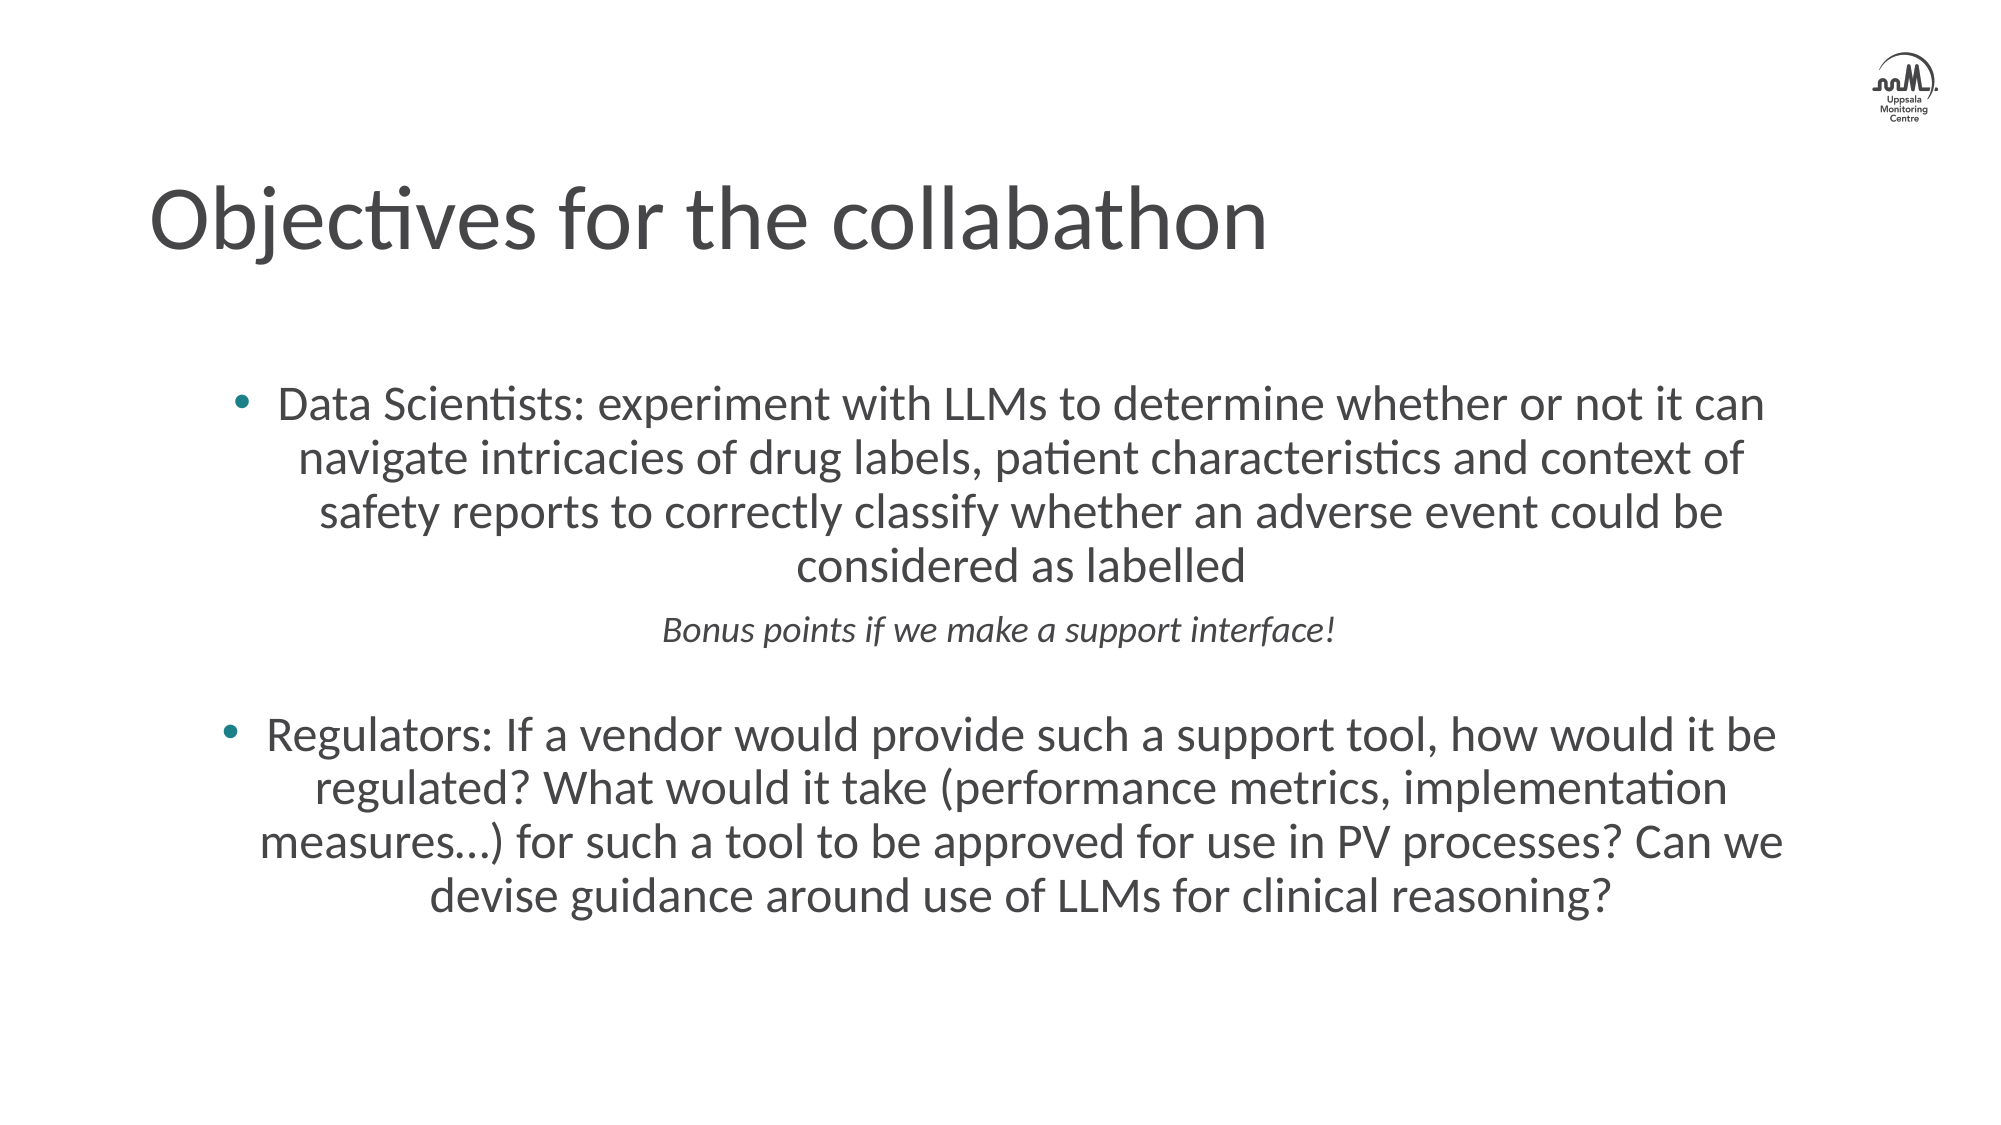

Objectives for the collabathon
Data Scientists: experiment with LLMs to determine whether or not it can navigate intricacies of drug labels, patient characteristics and context of safety reports to correctly classify whether an adverse event could be considered as labelled
Bonus points if we make a support interface!
Regulators: If a vendor would provide such a support tool, how would it be regulated? What would it take (performance metrics, implementation measures…) for such a tool to be approved for use in PV processes? Can we devise guidance around use of LLMs for clinical reasoning?